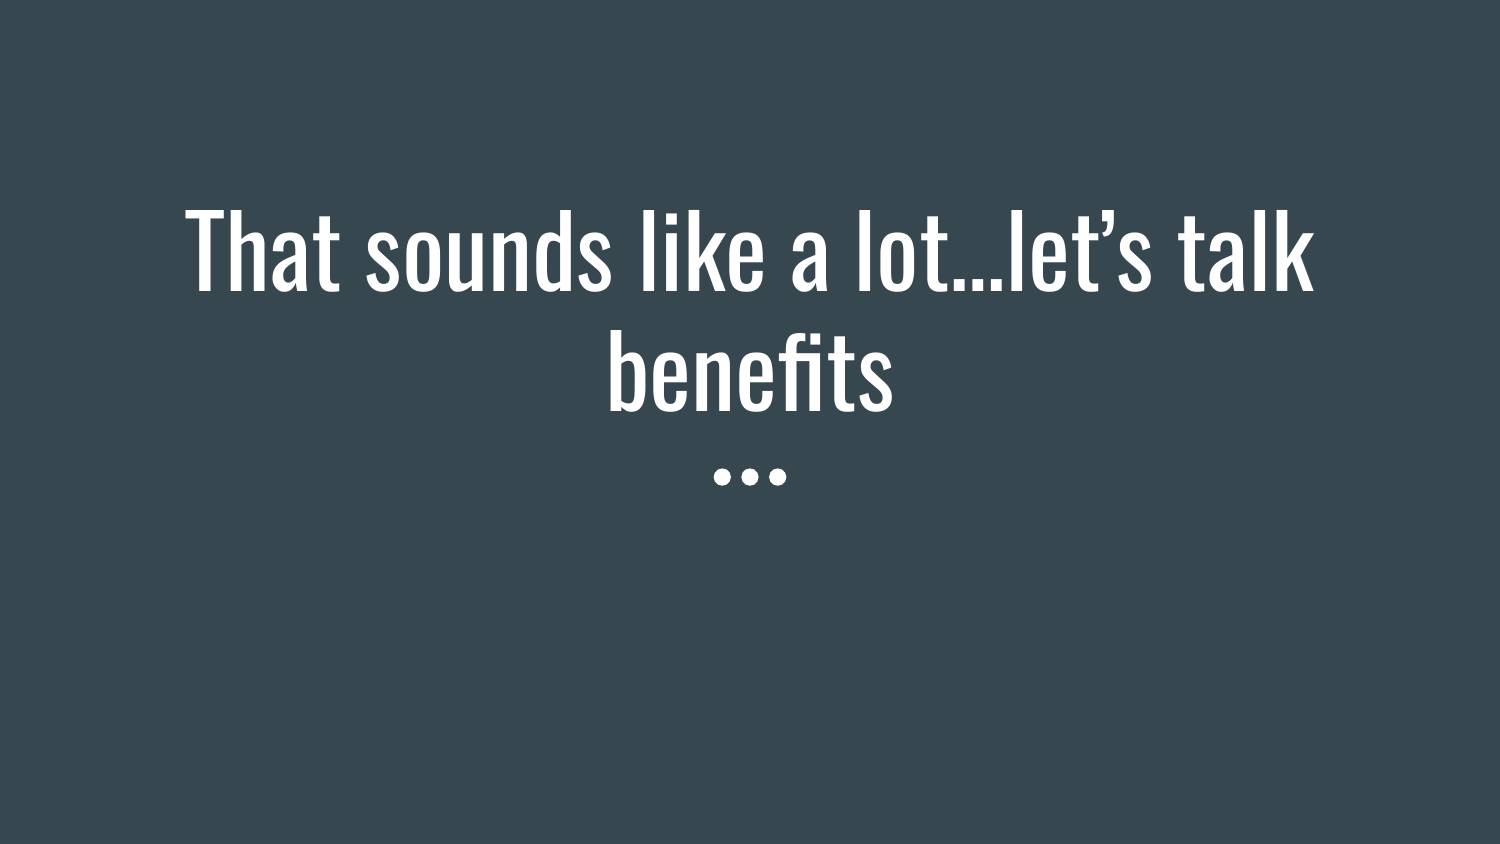

# That sounds like a lot…let’s talk benefits